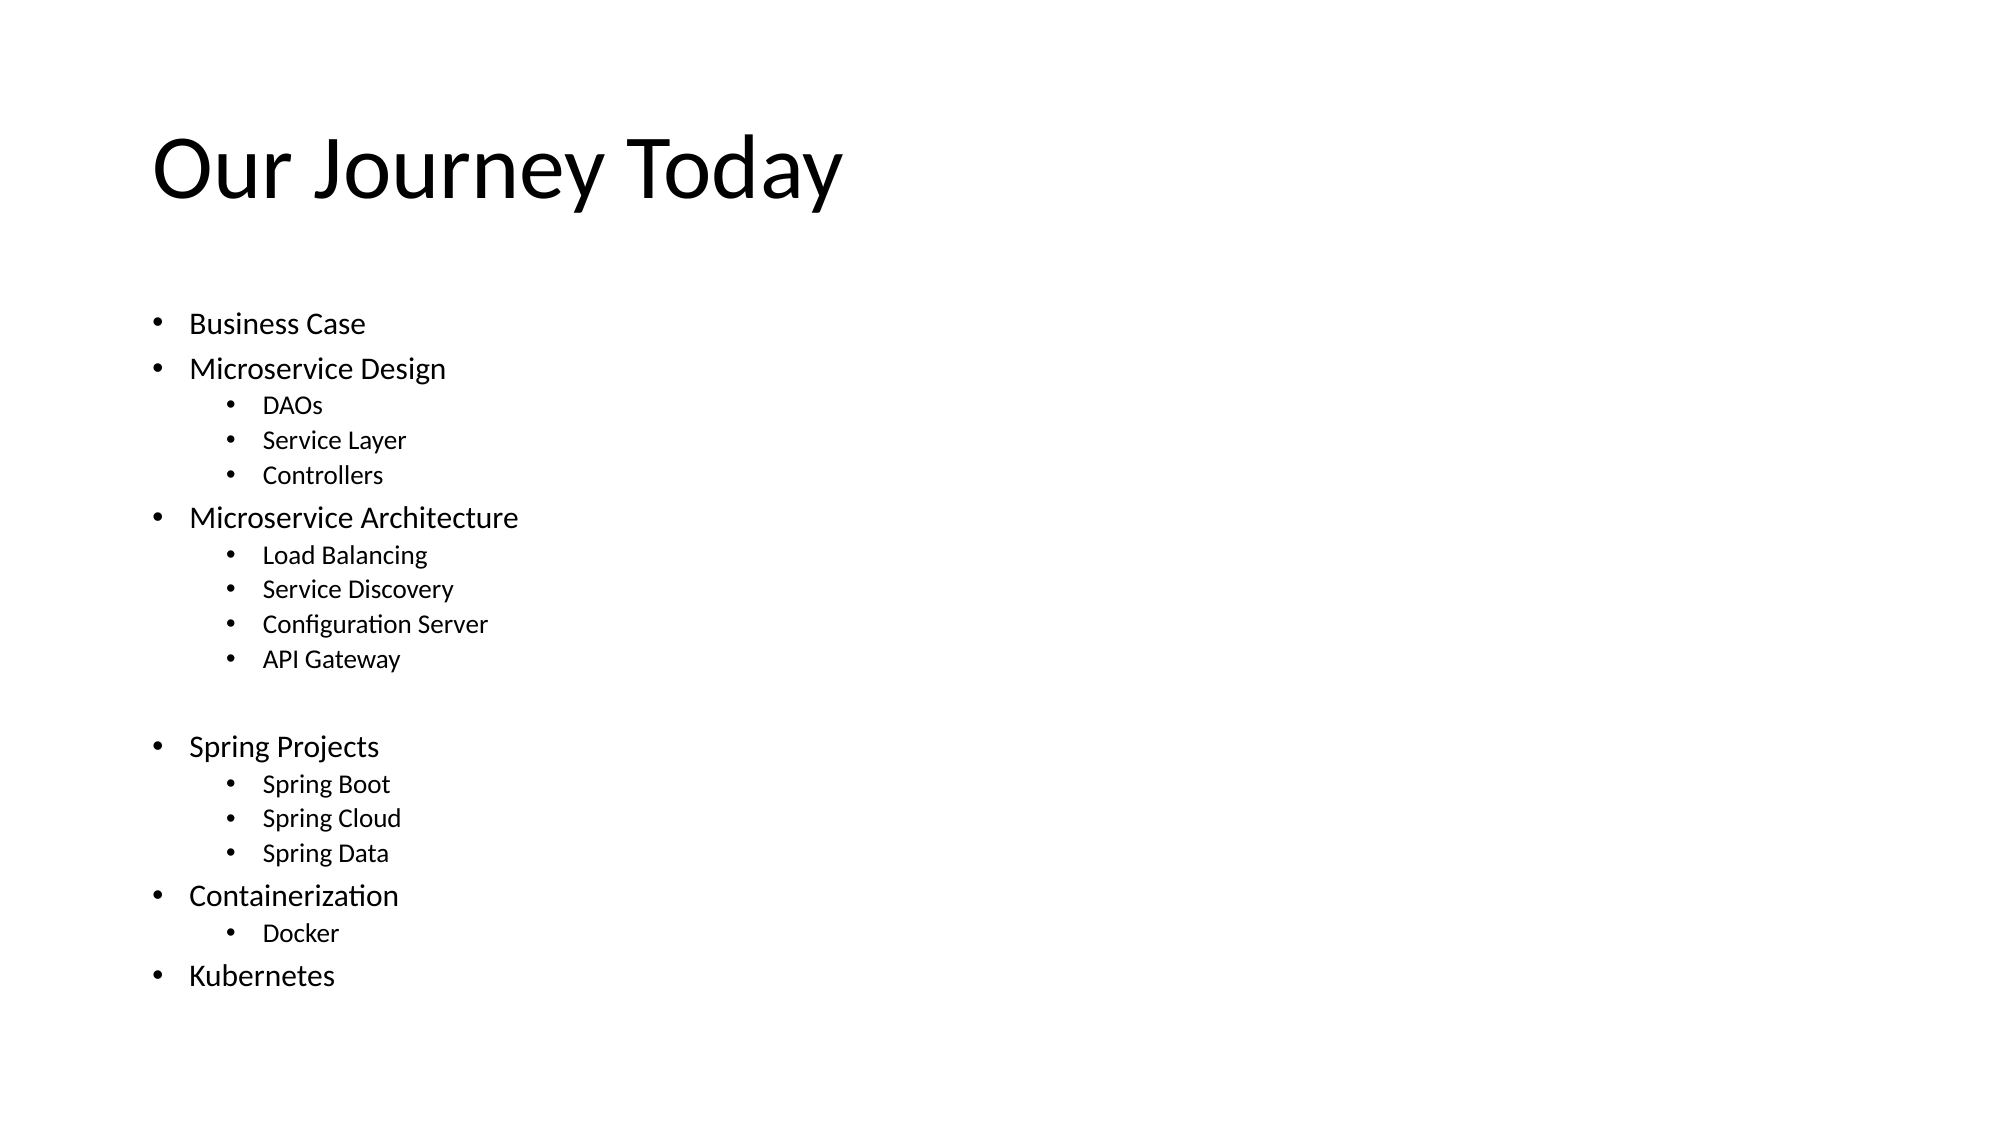

# Our Journey Today
Business Case
Microservice Design
DAOs
Service Layer
Controllers
Microservice Architecture
Load Balancing
Service Discovery
Configuration Server
API Gateway

Spring Projects
Spring Boot
Spring Cloud
Spring Data
Containerization
Docker
Kubernetes